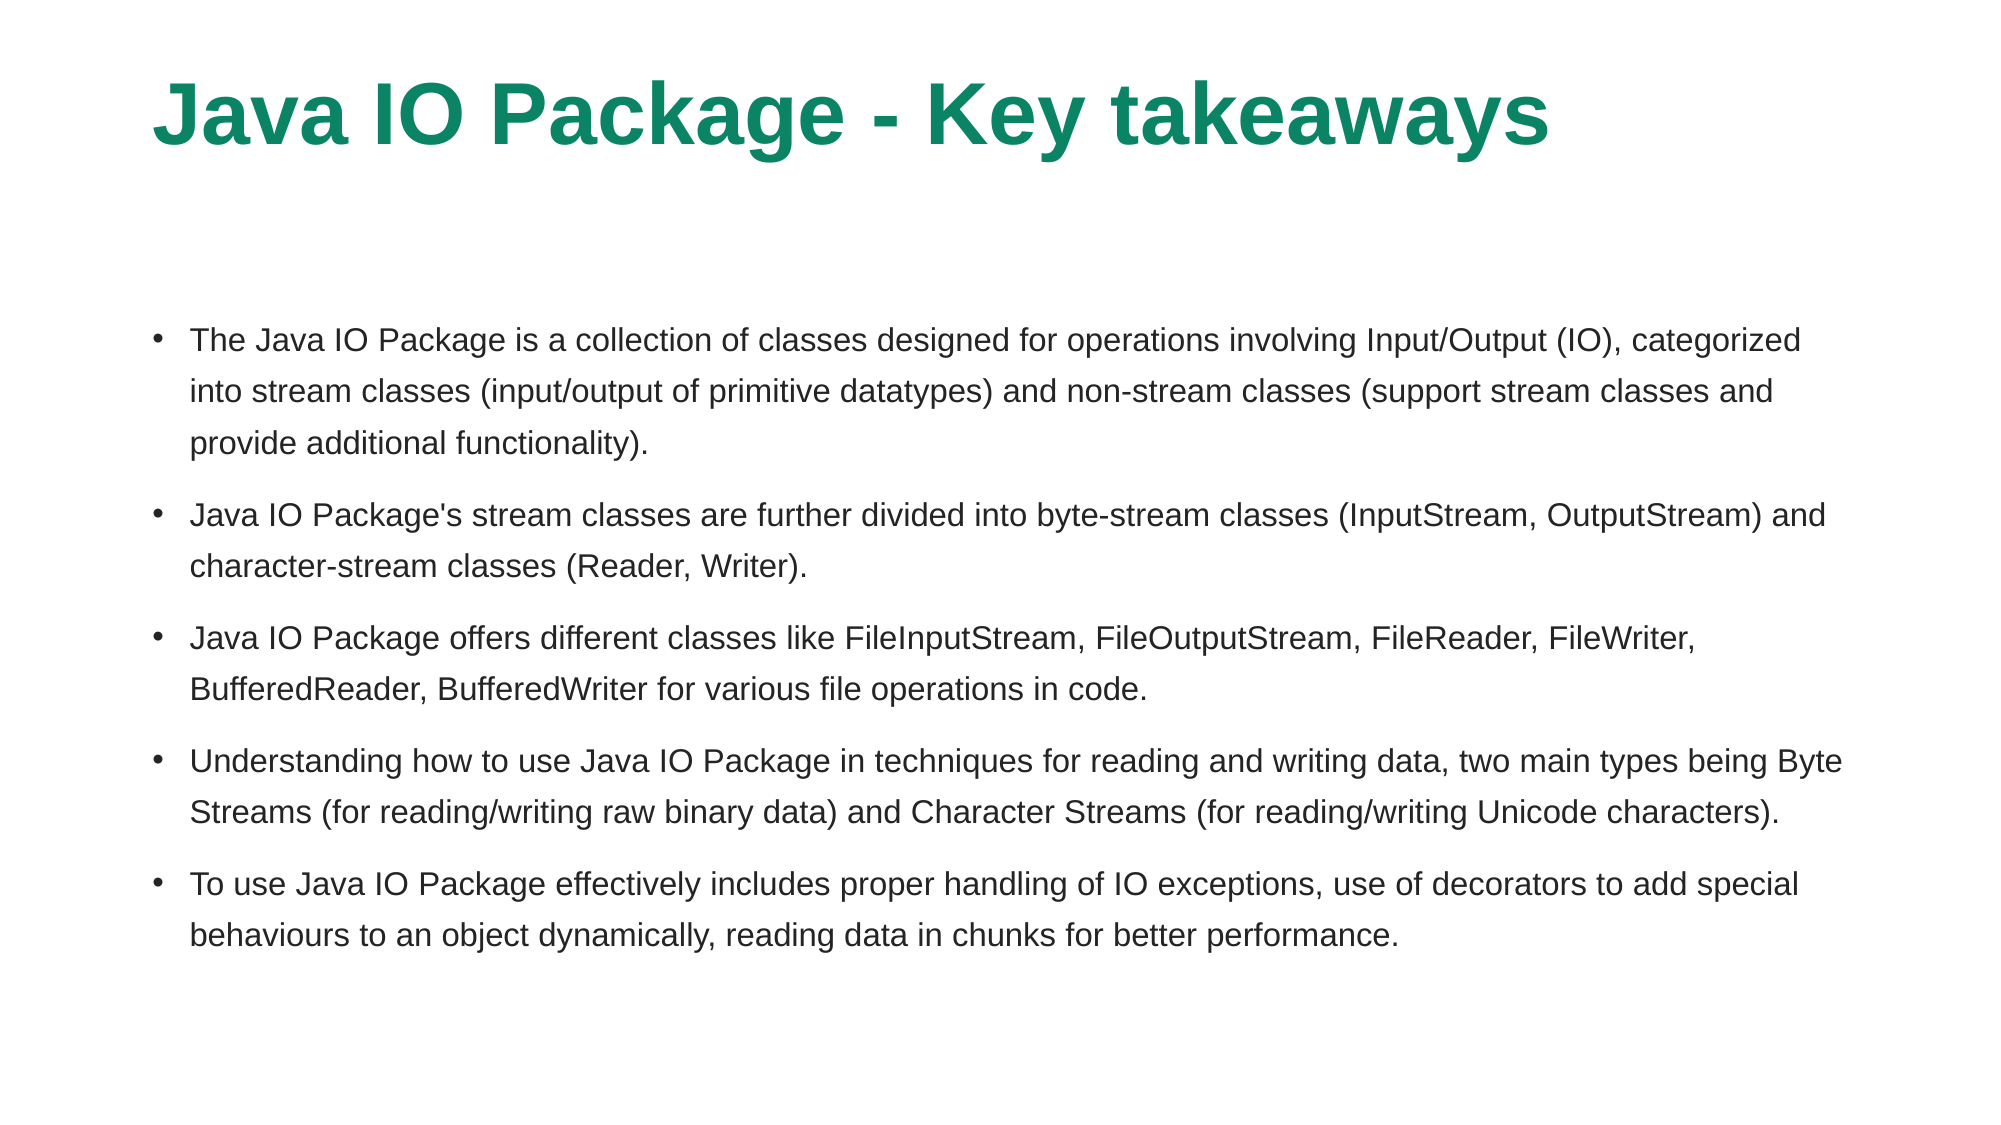

# Java IO Package - Key takeaways
The Java IO Package is a collection of classes designed for operations involving Input/Output (IO), categorized into stream classes (input/output of primitive datatypes) and non-stream classes (support stream classes and provide additional functionality).
Java IO Package's stream classes are further divided into byte-stream classes (InputStream, OutputStream) and character-stream classes (Reader, Writer).
Java IO Package offers different classes like FileInputStream, FileOutputStream, FileReader, FileWriter, BufferedReader, BufferedWriter for various file operations in code.
Understanding how to use Java IO Package in techniques for reading and writing data, two main types being Byte Streams (for reading/writing raw binary data) and Character Streams (for reading/writing Unicode characters).
To use Java IO Package effectively includes proper handling of IO exceptions, use of decorators to add special behaviours to an object dynamically, reading data in chunks for better performance.